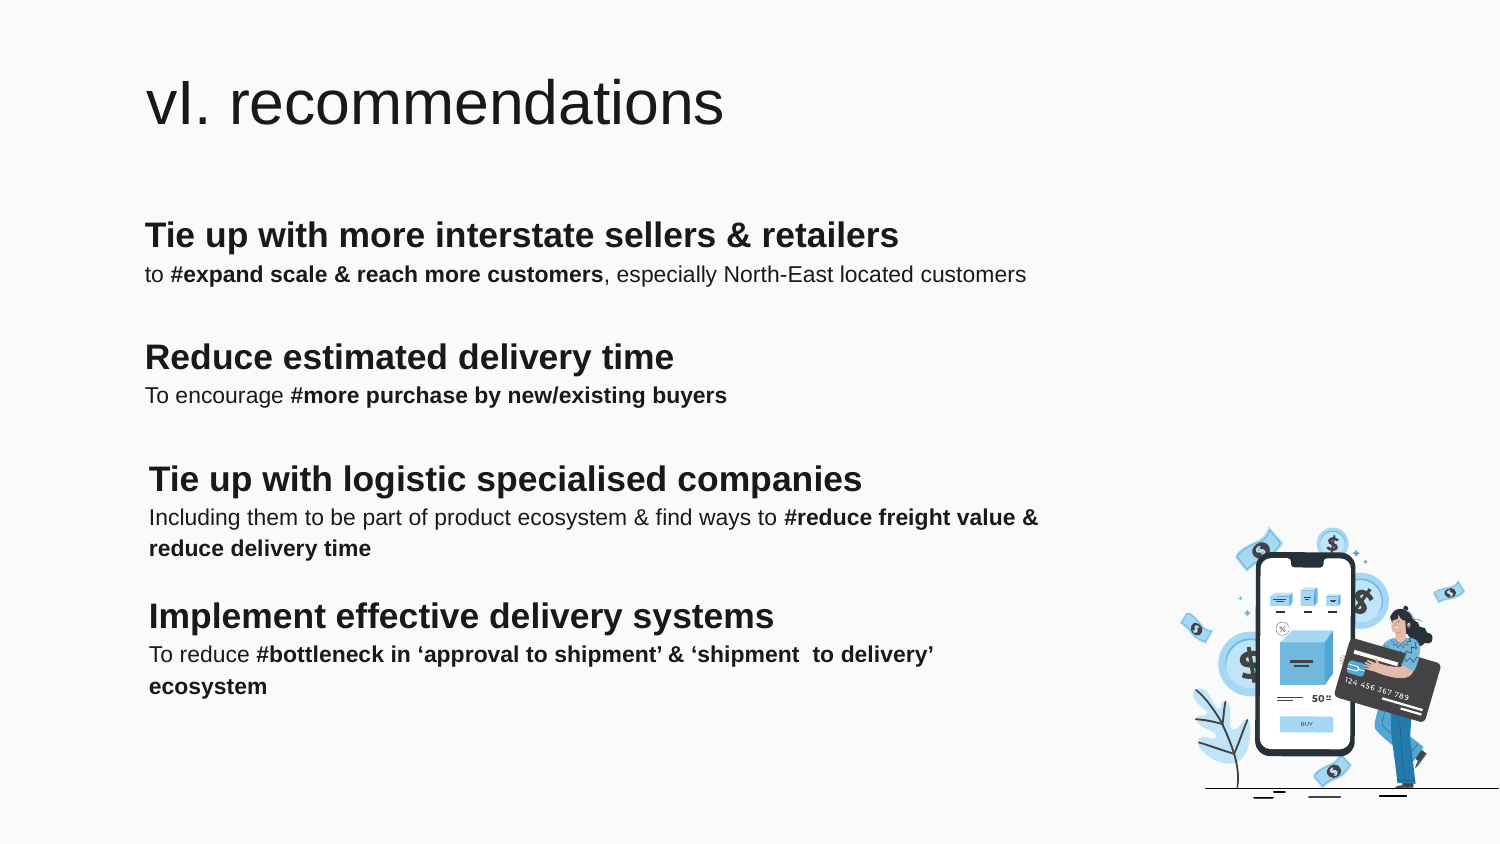

# vI. recommendations
Tie up with more interstate sellers & retailers
to #expand scale & reach more customers, especially North-East located customers
Reduce estimated delivery time
To encourage #more purchase by new/existing buyers

Tie up with logistic specialised companies
Including them to be part of product ecosystem & find ways to #reduce freight value & reduce delivery time

Implement effective delivery systems
To reduce #bottleneck in ‘approval to shipment’ & ‘shipment  to delivery’ ecosystem